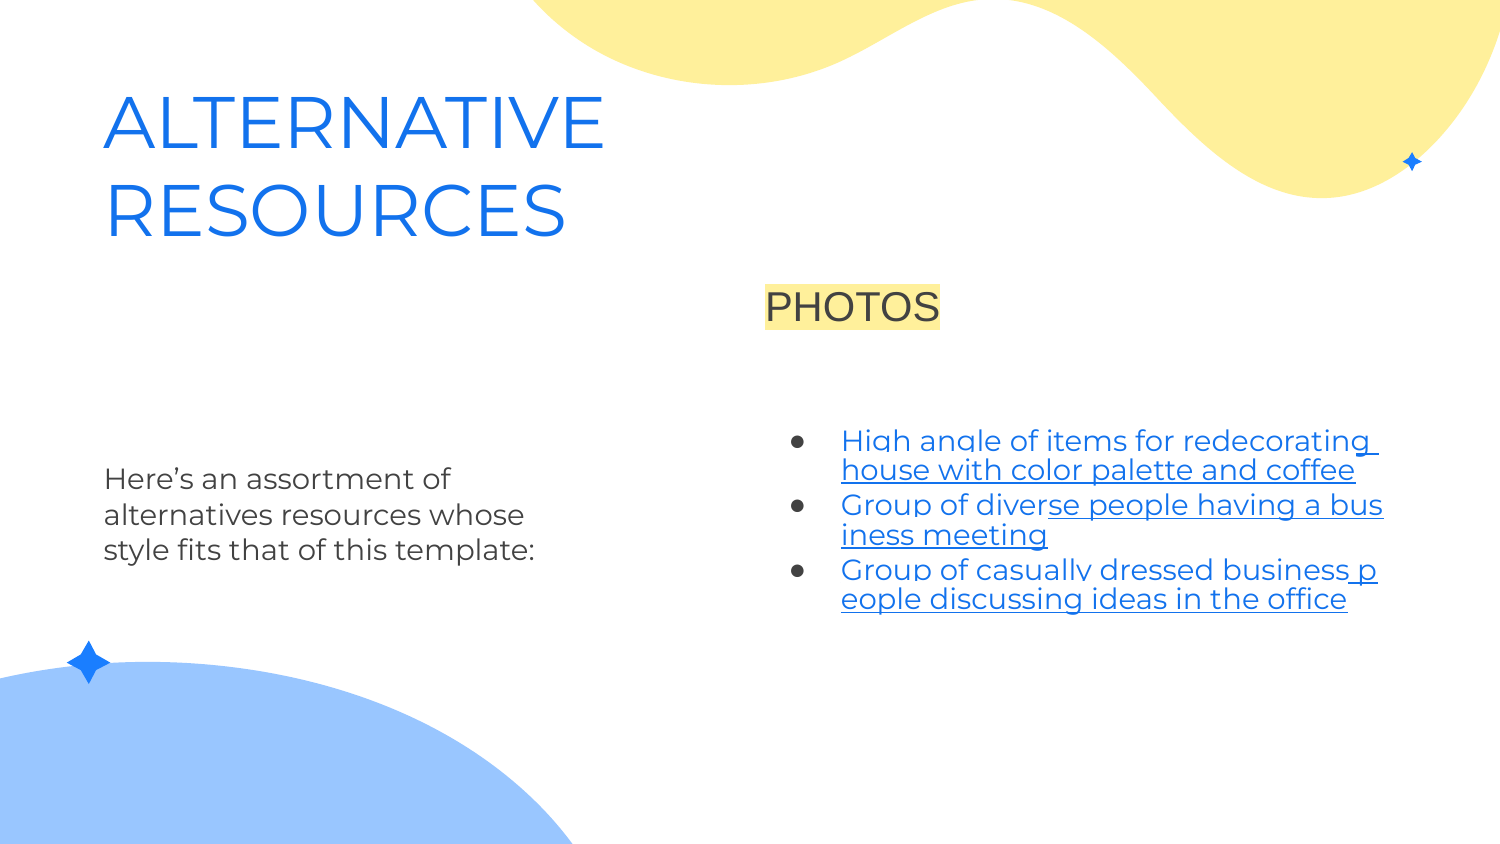

# ALTERNATIVE RESOURCES

PHOTOS
High angle of items for redecorating house with color palette and coffee
Group of diverse people having a business meeting
Group of casually dressed business people discussing ideas in the office
Here’s an assortment of alternatives resources whose style fits that of this template: